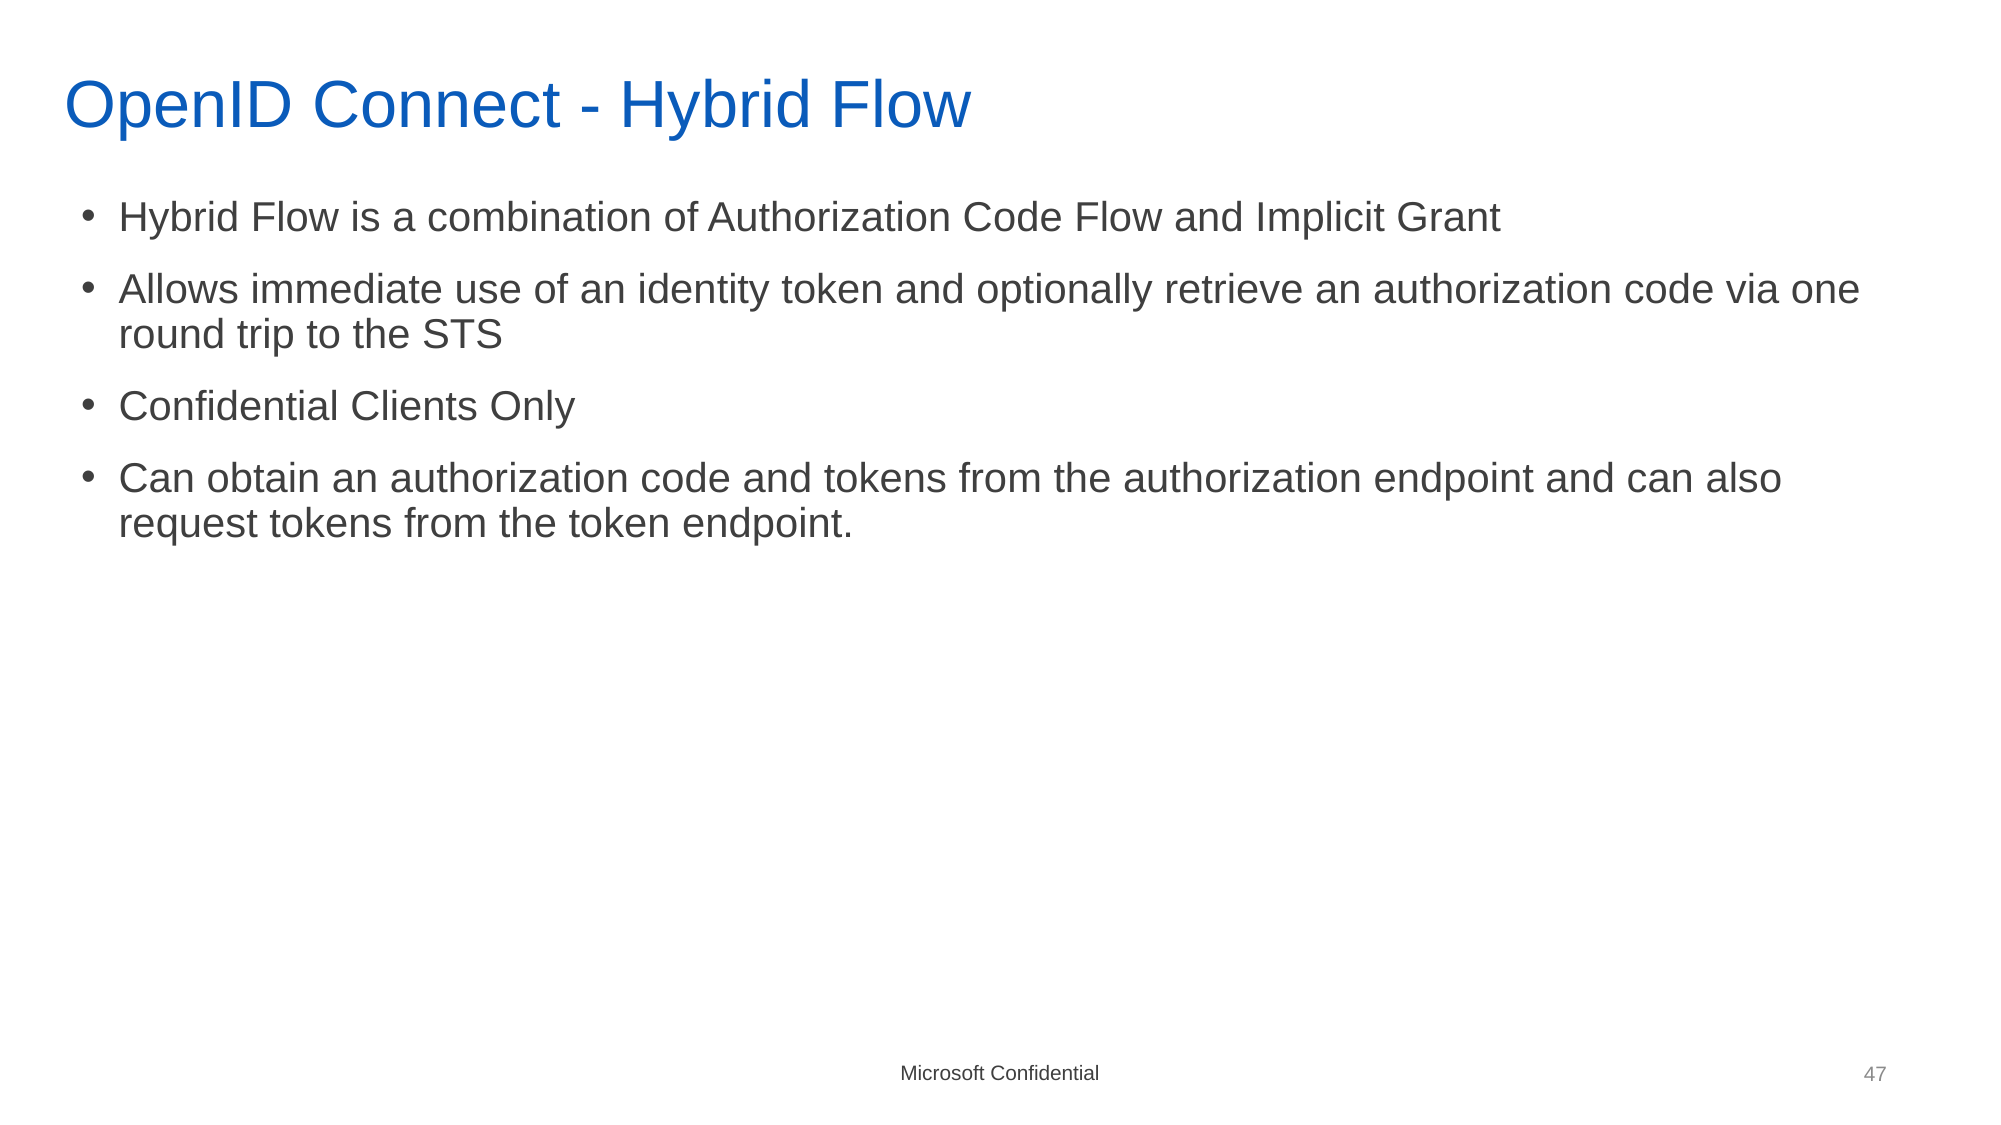

# OpenID Connect - Hybrid Flow
Hybrid Flow is a combination of Authorization Code Flow and Implicit Grant
Allows immediate use of an identity token and optionally retrieve an authorization code via one round trip to the STS
Confidential Clients Only
Can obtain an authorization code and tokens from the authorization endpoint and can also request tokens from the token endpoint.

47